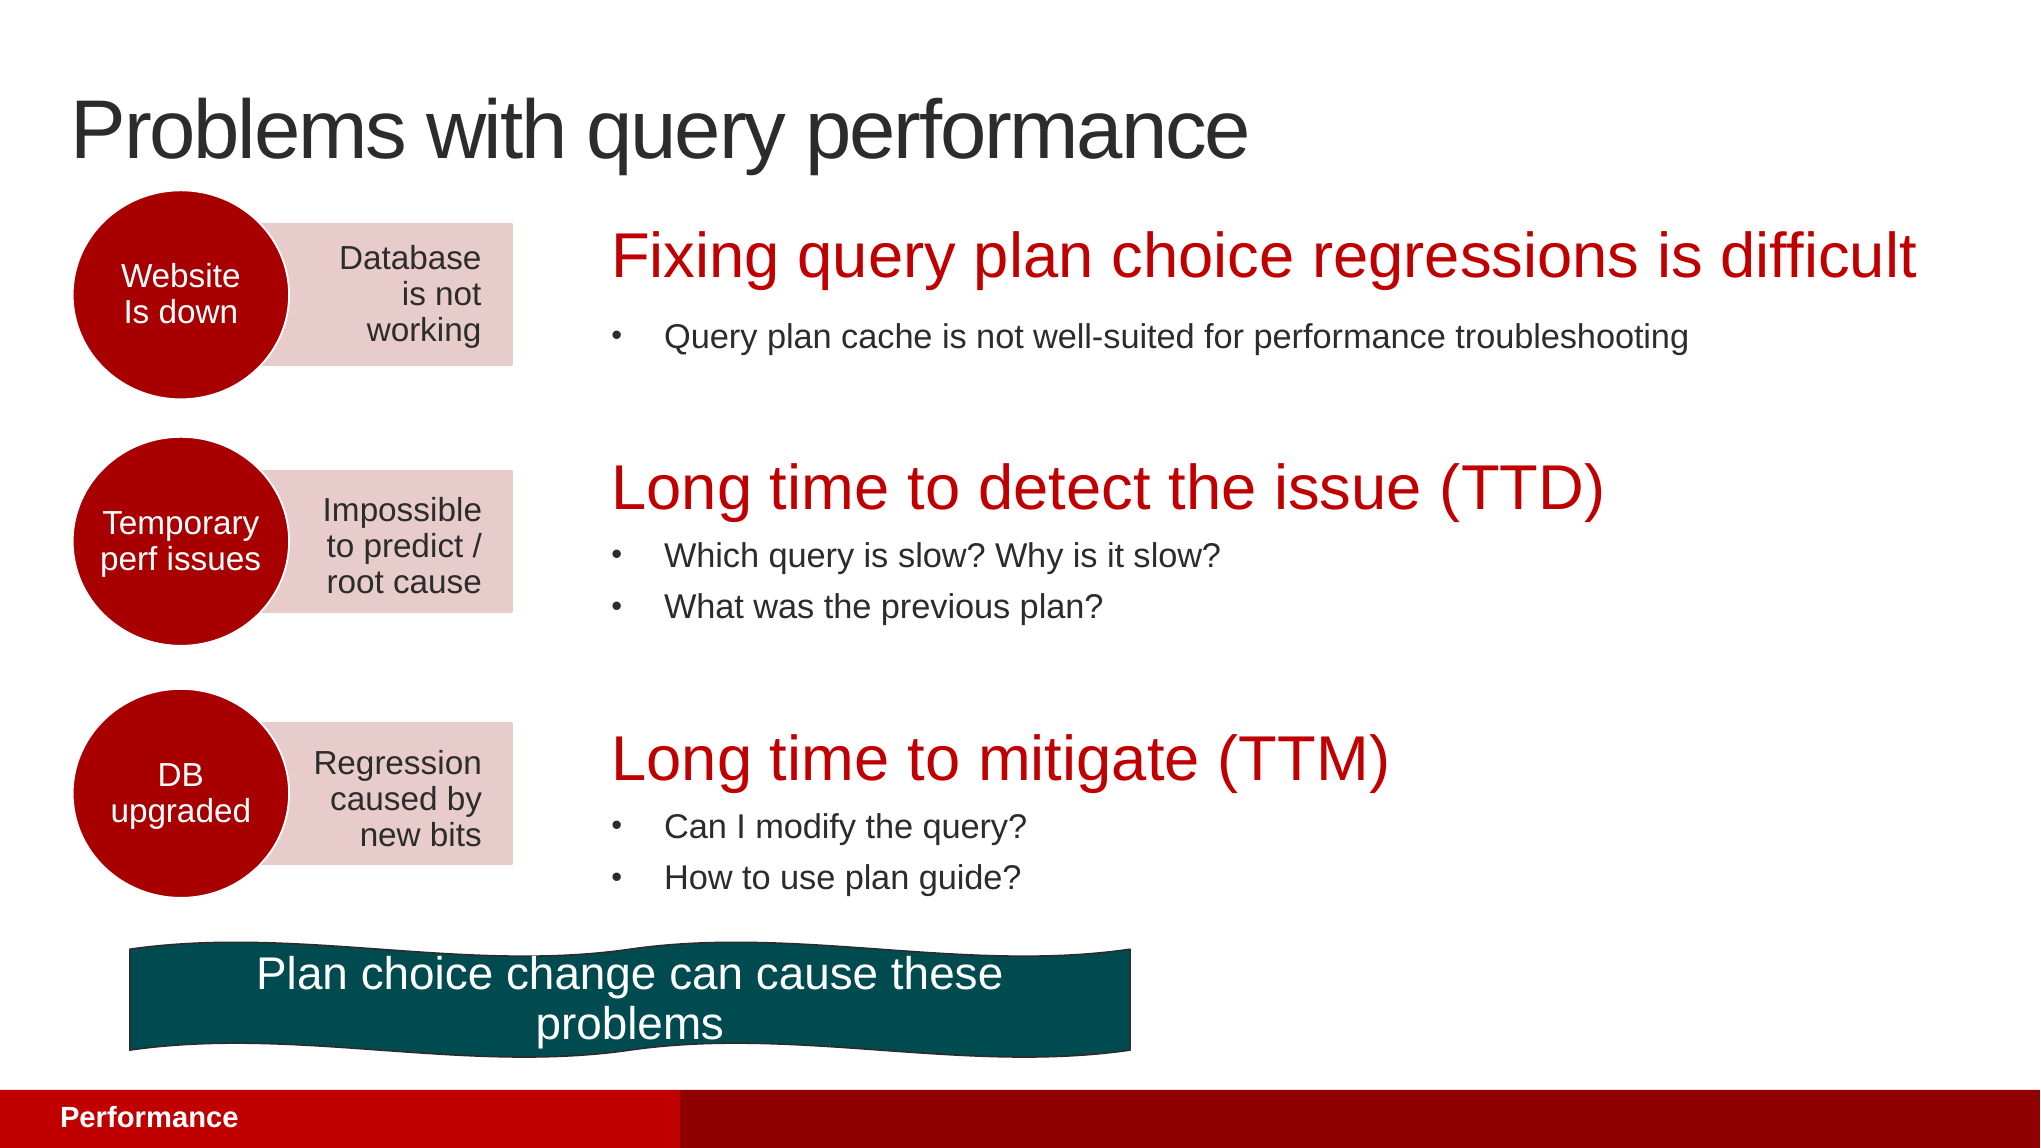

# Problems with query performance
Website
Is down
Fixing query plan choice regressions is difficult
Query plan cache is not well-suited for performance troubleshooting

Long time to detect the issue (TTD)
Which query is slow? Why is it slow?
What was the previous plan?

Long time to mitigate (TTM)
Can I modify the query?
How to use plan guide?

Database is not working
Temporary
perf issues
Impossible to predict / root cause

DB
upgraded
Regression caused by new bits

Plan choice change can cause these problems
Performance